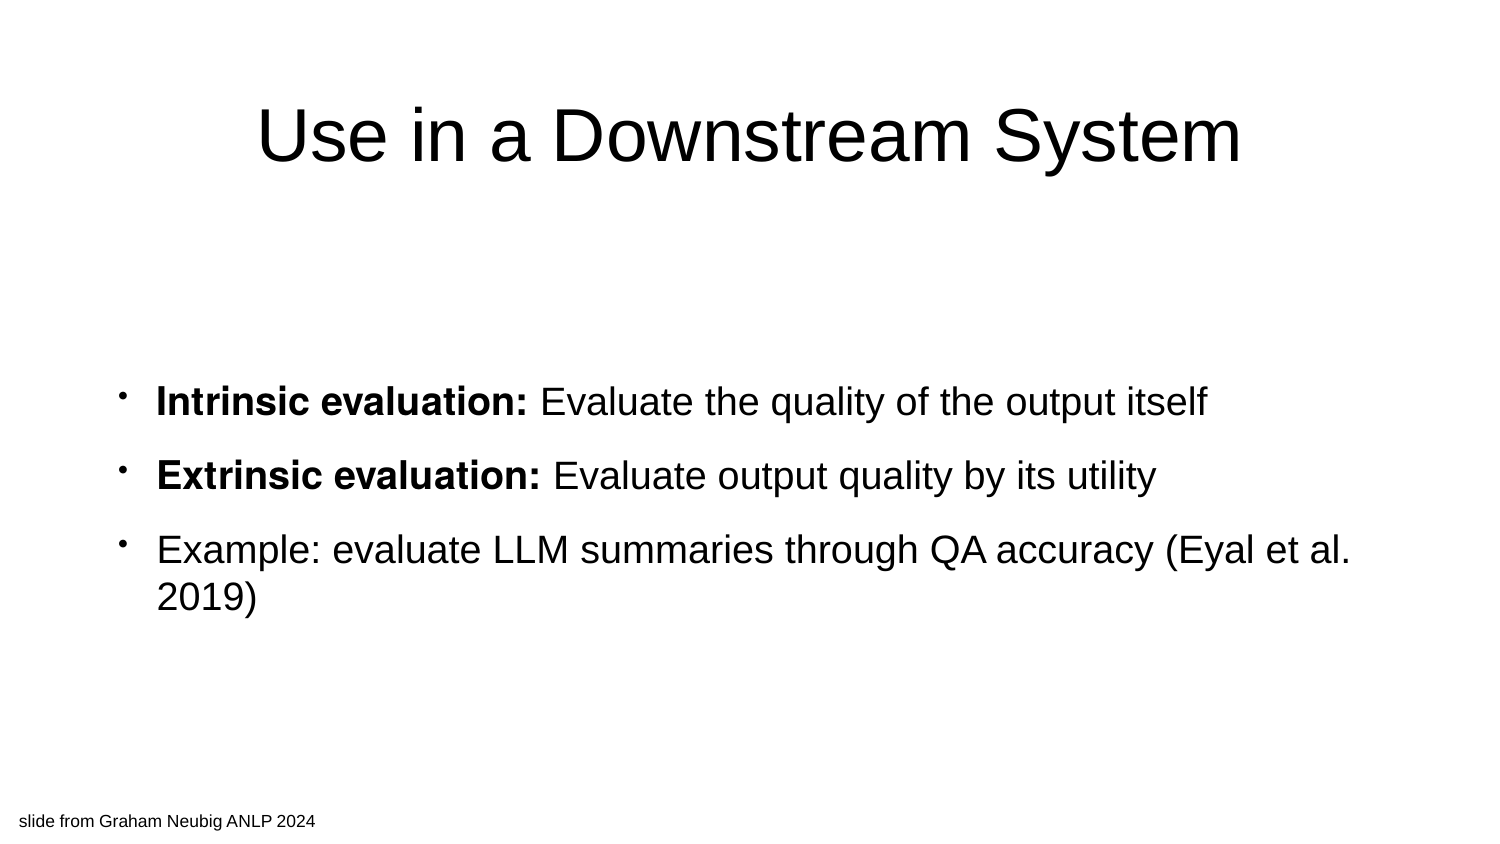

# Use in a Downstream System
Intrinsic evaluation: Evaluate the quality of the output itself
Extrinsic evaluation: Evaluate output quality by its utility
Example: evaluate LLM summaries through QA accuracy (Eyal et al. 2019)